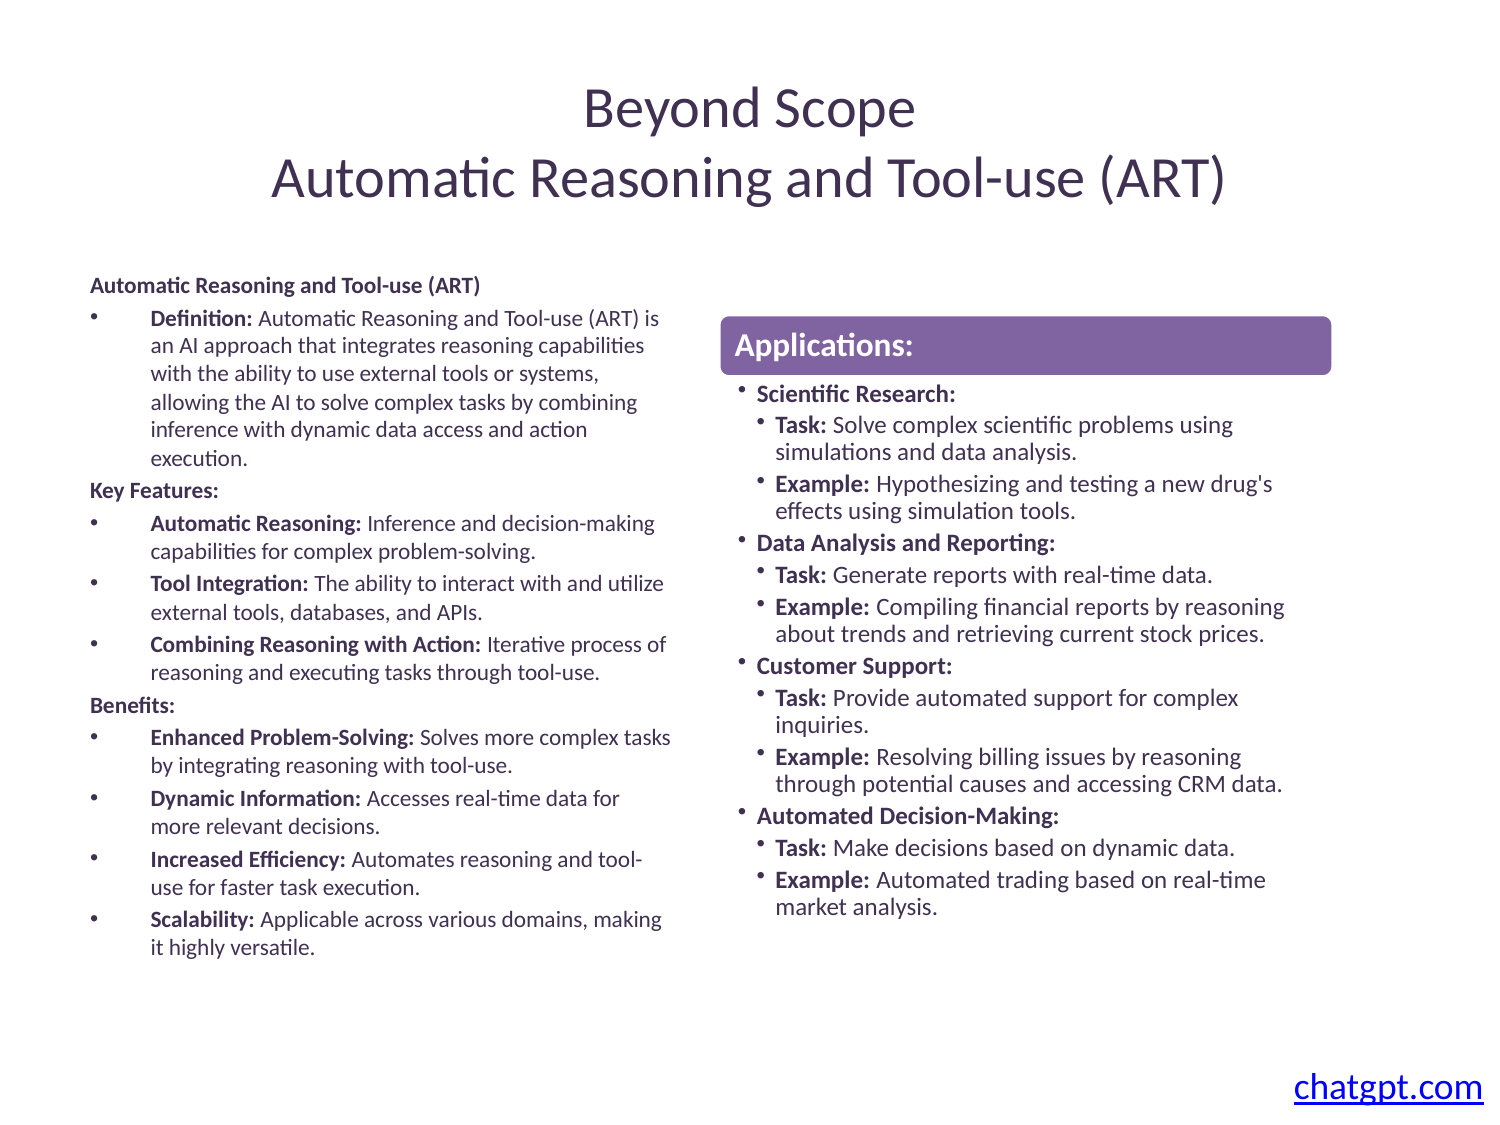

# Beyond Scope Automatic Reasoning and Tool-use (ART)
Applications:
Scientific Research:
Task: Solve complex scientific problems using simulations and data analysis.
Example: Hypothesizing and testing a new drug's effects using simulation tools.
Data Analysis and Reporting:
Task: Generate reports with real-time data.
Example: Compiling financial reports by reasoning about trends and retrieving current stock prices.
Customer Support:
Task: Provide automated support for complex inquiries.
Example: Resolving billing issues by reasoning through potential causes and accessing CRM data.
Automated Decision-Making:
Task: Make decisions based on dynamic data.
Example: Automated trading based on real-time market analysis.
Automatic Reasoning and Tool-use (ART)
Definition: Automatic Reasoning and Tool-use (ART) is an AI approach that integrates reasoning capabilities with the ability to use external tools or systems, allowing the AI to solve complex tasks by combining inference with dynamic data access and action execution.
Key Features:
Automatic Reasoning: Inference and decision-making capabilities for complex problem-solving.
Tool Integration: The ability to interact with and utilize external tools, databases, and APIs.
Combining Reasoning with Action: Iterative process of reasoning and executing tasks through tool-use.
Benefits:
Enhanced Problem-Solving: Solves more complex tasks by integrating reasoning with tool-use.
Dynamic Information: Accesses real-time data for more relevant decisions.
Increased Efficiency: Automates reasoning and tool-use for faster task execution.
Scalability: Applicable across various domains, making it highly versatile.
chatgpt.com